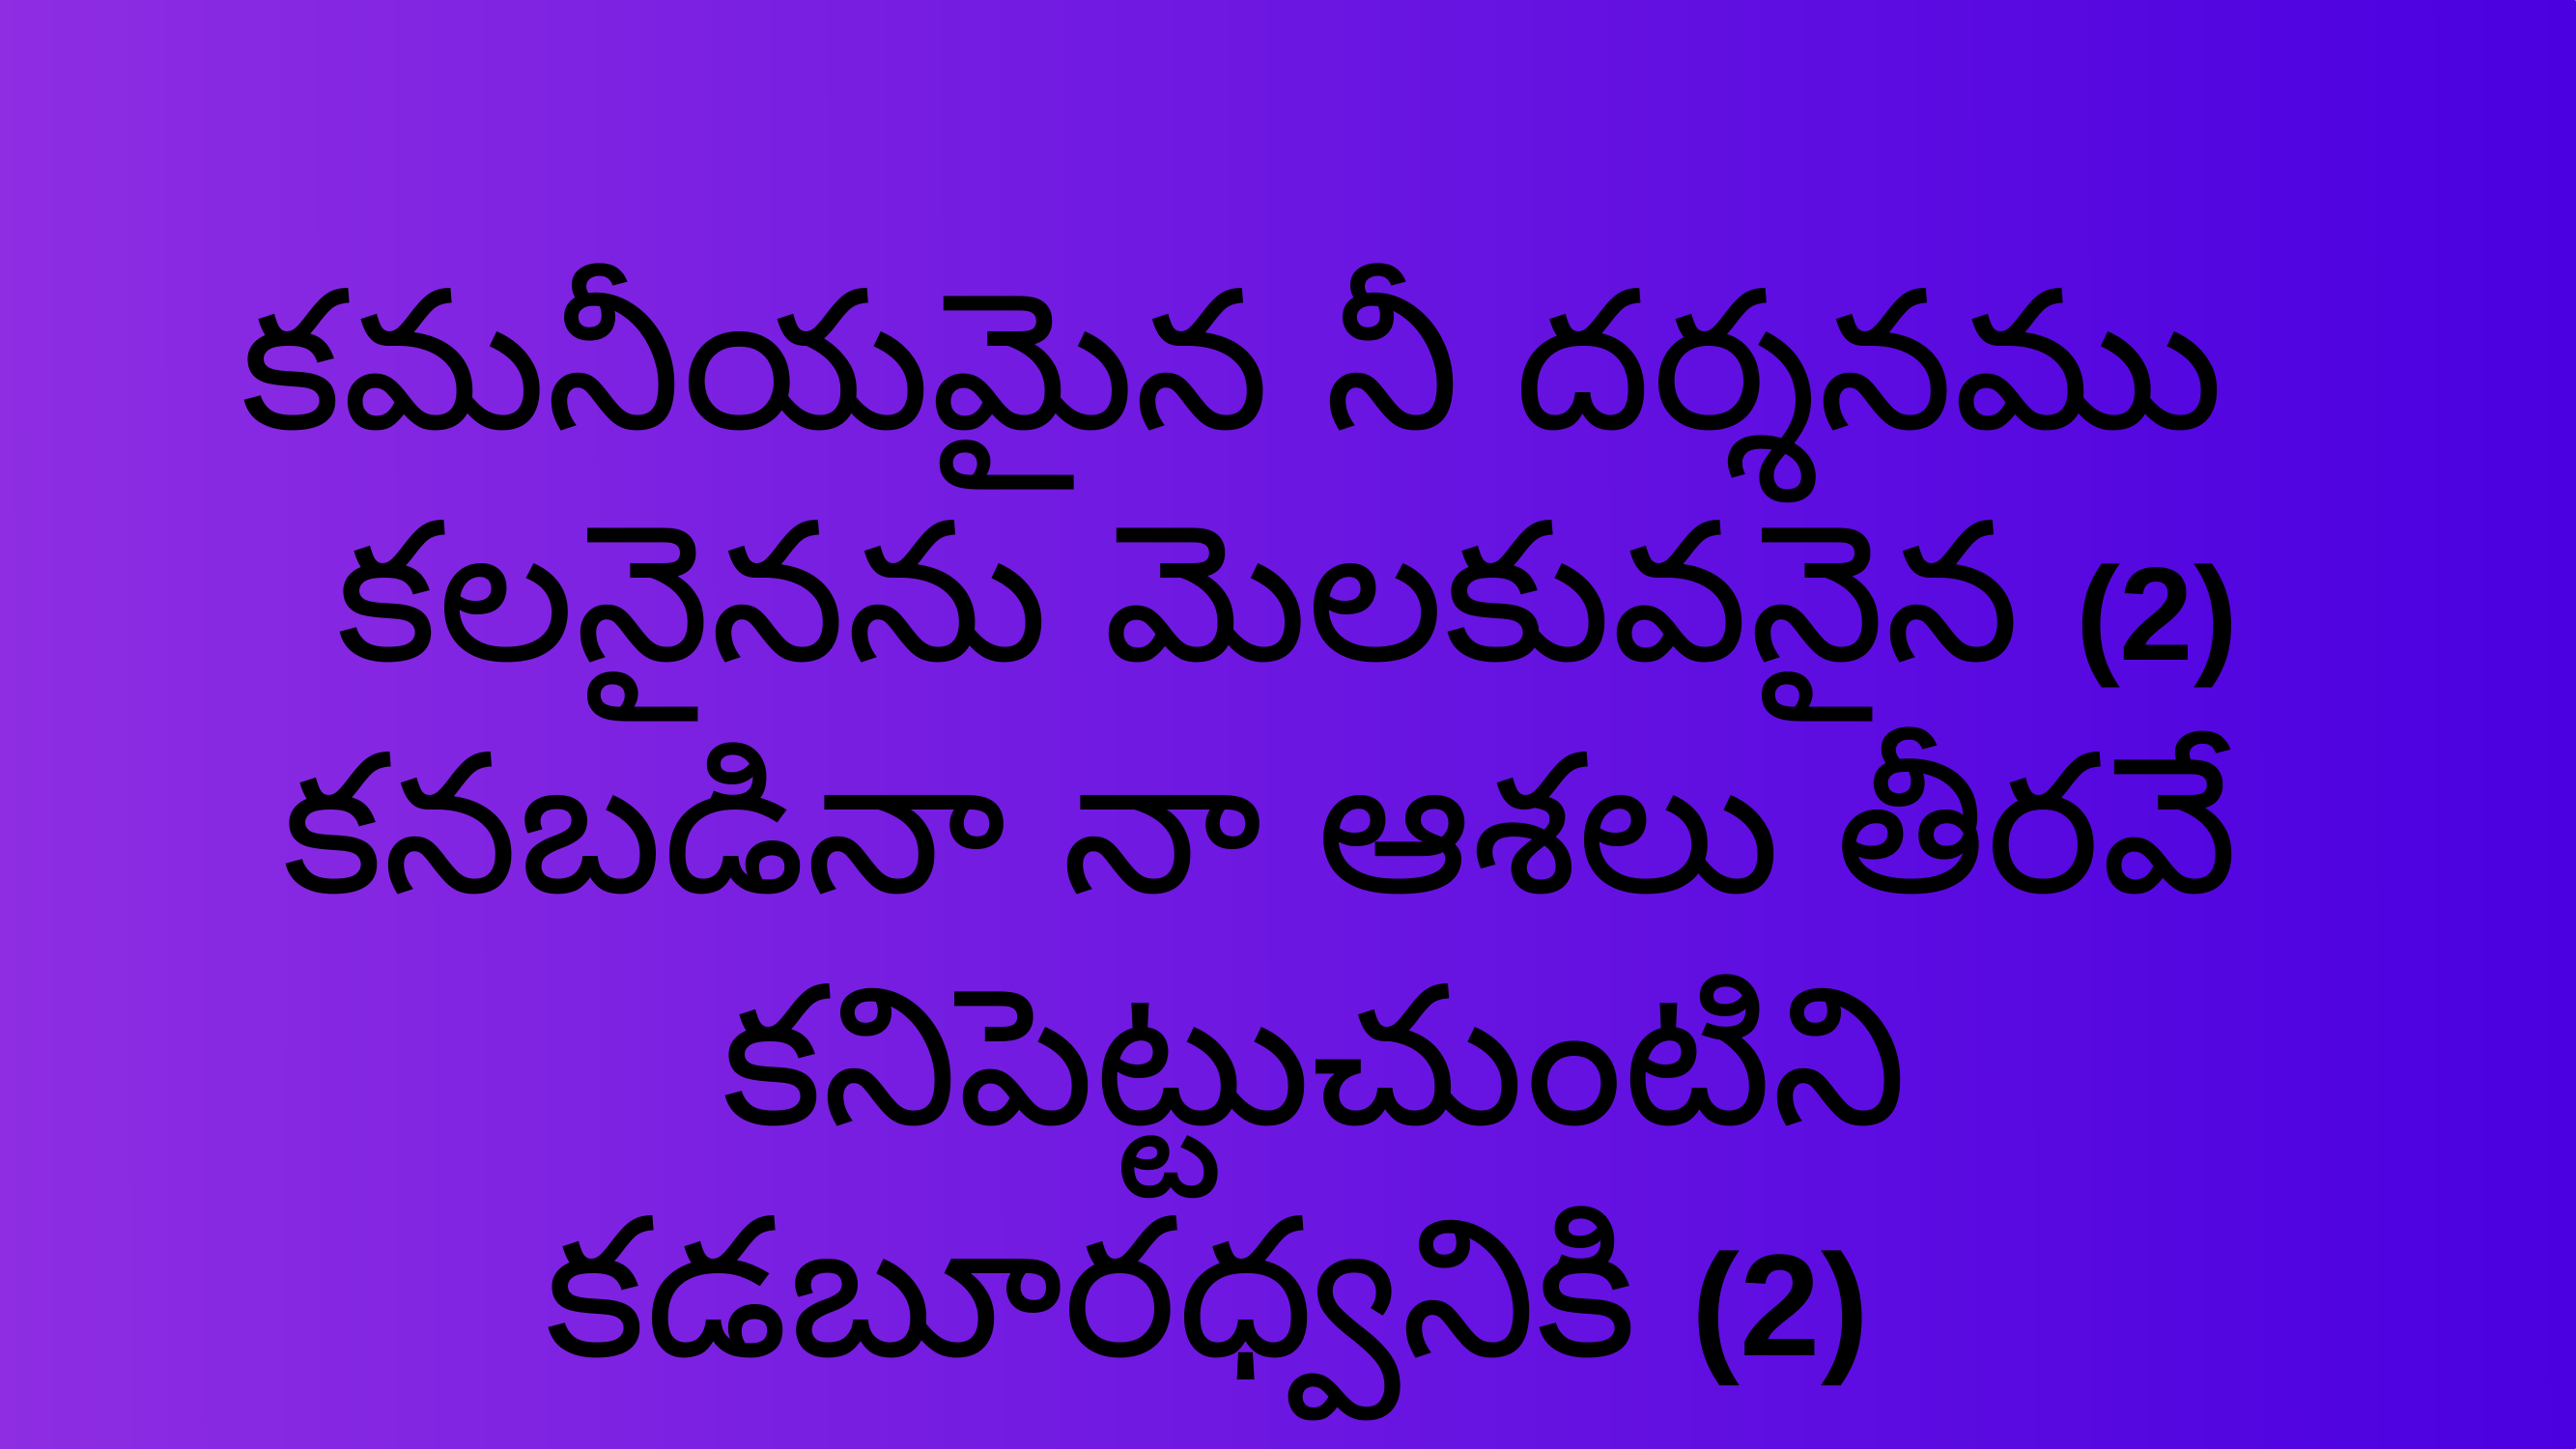

కమనీయమైన నీ దర్శనము
కలనైనను మెలకువనైన (2)
కనబడినా నా ఆశలు తీరవే
 కనిపెట్టుచుంటిని కడబూరధ్వనికి (2)